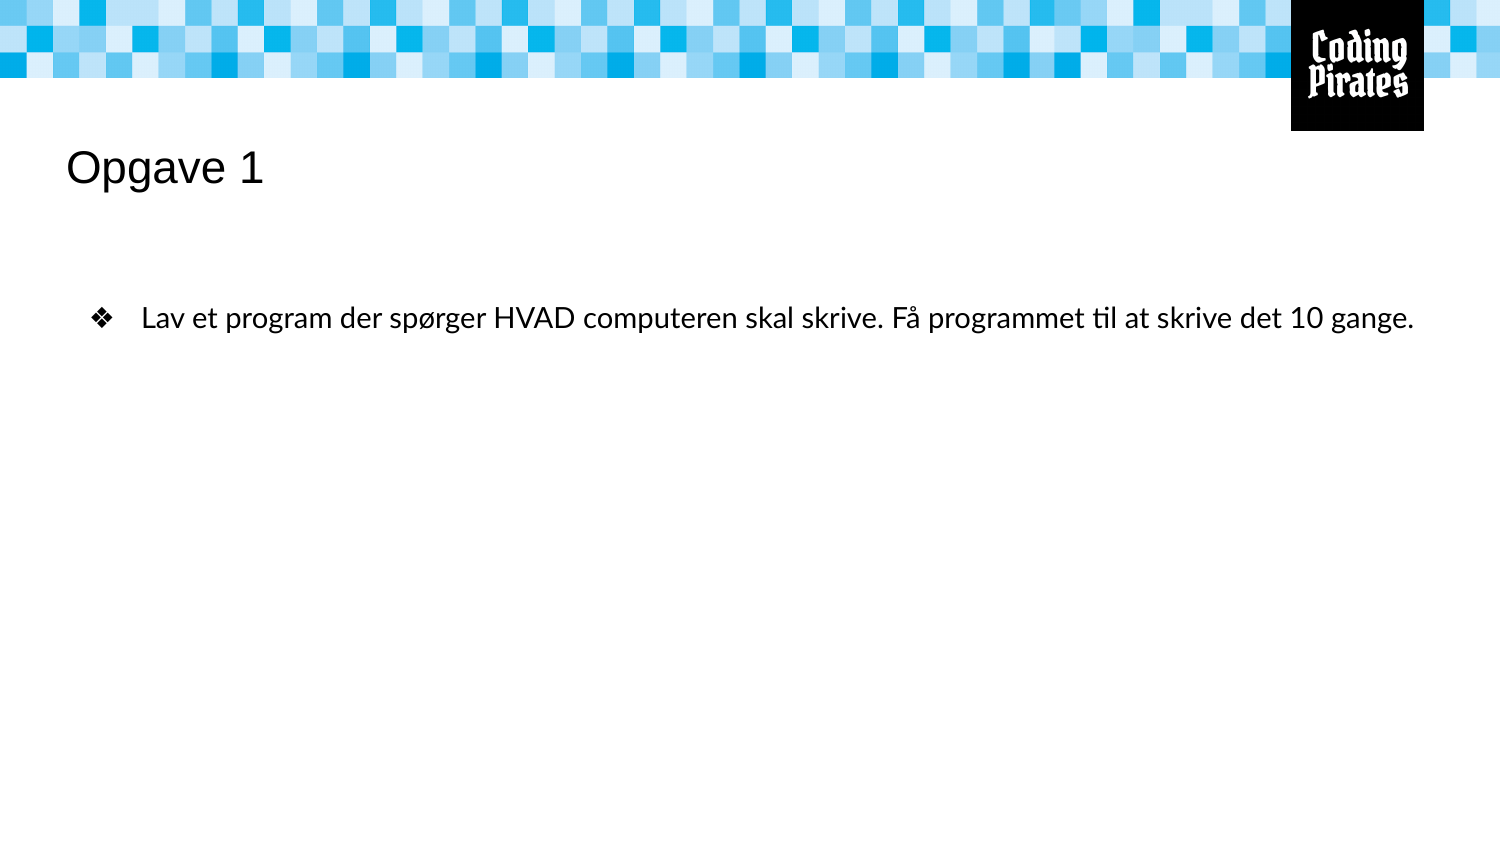

# Opgave 1
Lav et program der spørger HVAD computeren skal skrive. Få programmet til at skrive det 10 gange.